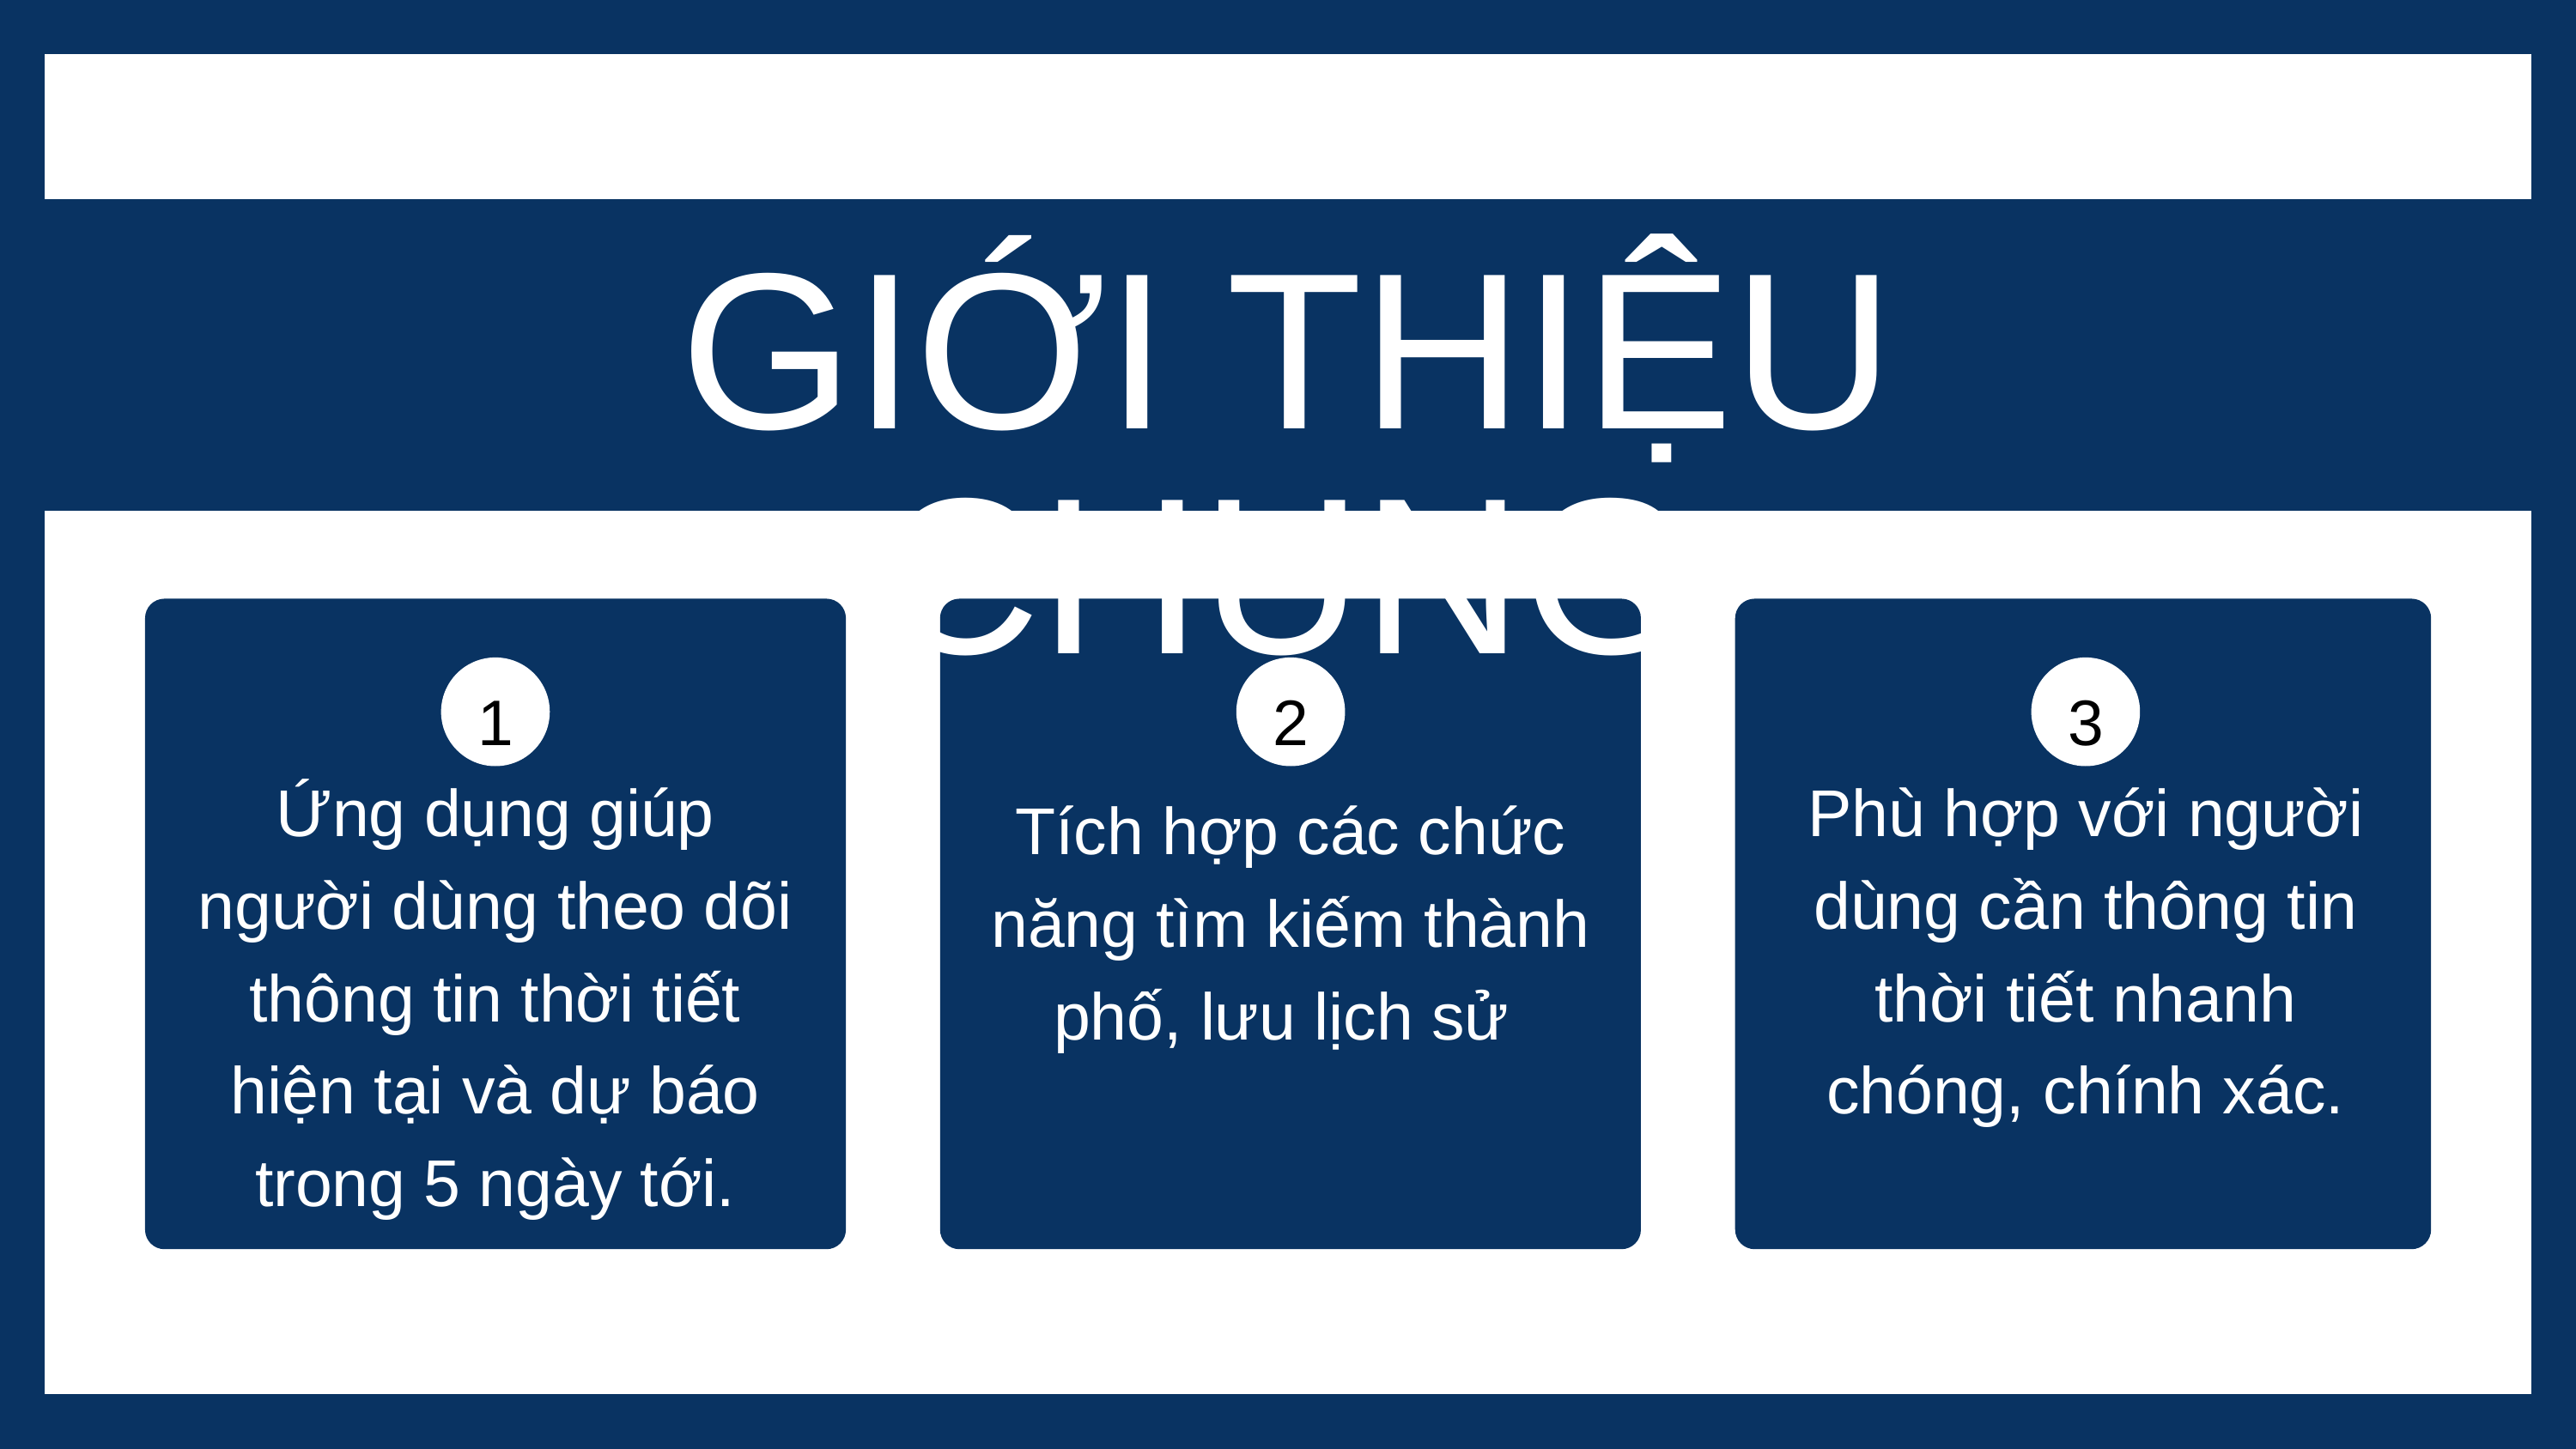

GIỚI THIỆU CHUNG

1
2
3

Ứng dụng giúp người dùng theo dõi thông tin thời tiết hiện tại và dự báo trong 5 ngày tới.
Phù hợp với người dùng cần thông tin thời tiết nhanh chóng, chính xác.

Tích hợp các chức năng tìm kiếm thành phố, lưu lịch sử